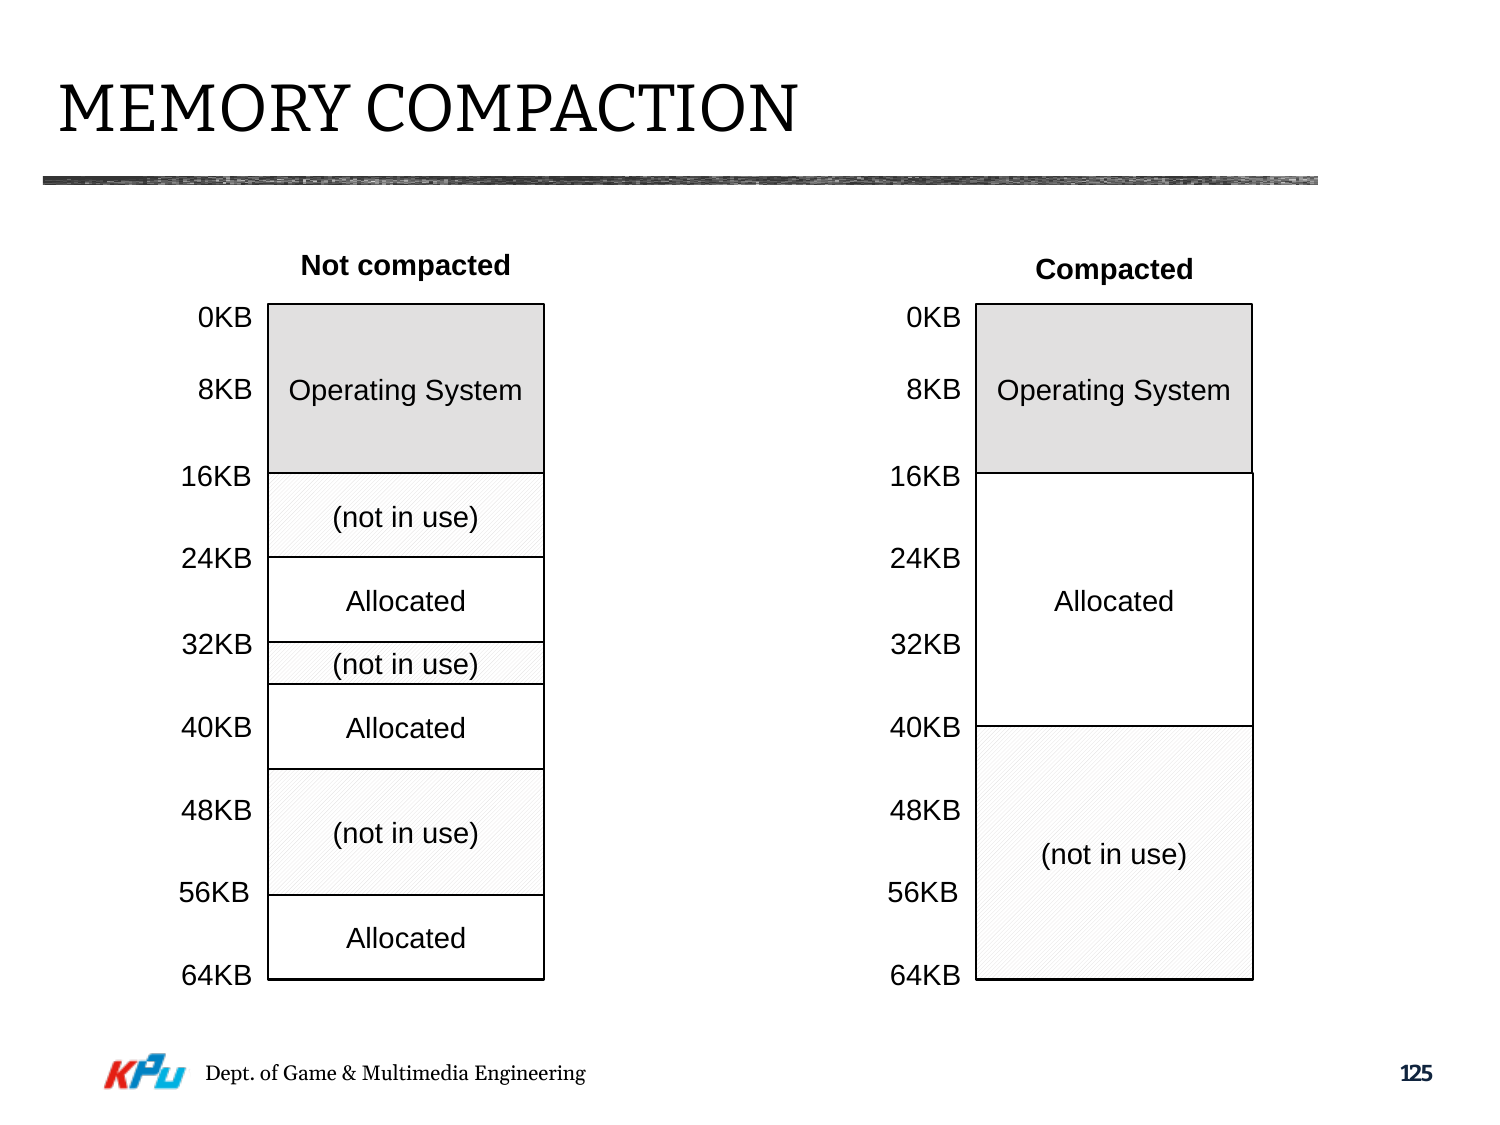

# Memory Compaction

Not compacted
Compacted
0KB
0KB
Operating System
Operating System
8KB
8KB
16KB
16KB
(not in use)
Allocated
24KB
24KB
Allocated
32KB
32KB
(not in use)
Allocated
40KB
40KB
(not in use)
(not in use)
48KB
48KB
56KB
56KB
Allocated
64KB
64KB
Dept. of Game & Multimedia Engineering
125